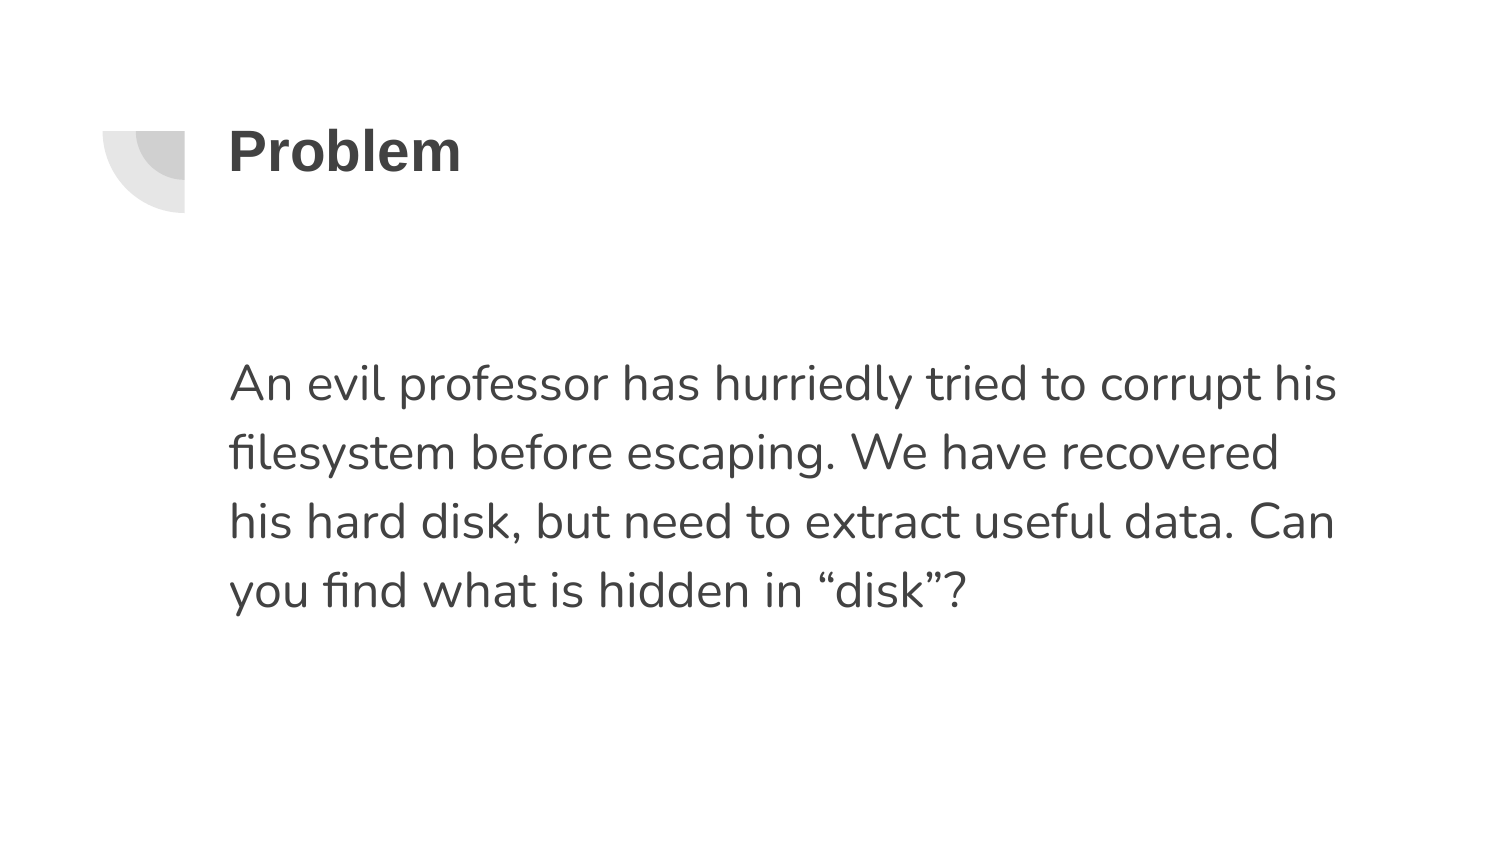

# Problem
An evil professor has hurriedly tried to corrupt his filesystem before escaping. We have recovered his hard disk, but need to extract useful data. Can you find what is hidden in “disk”?